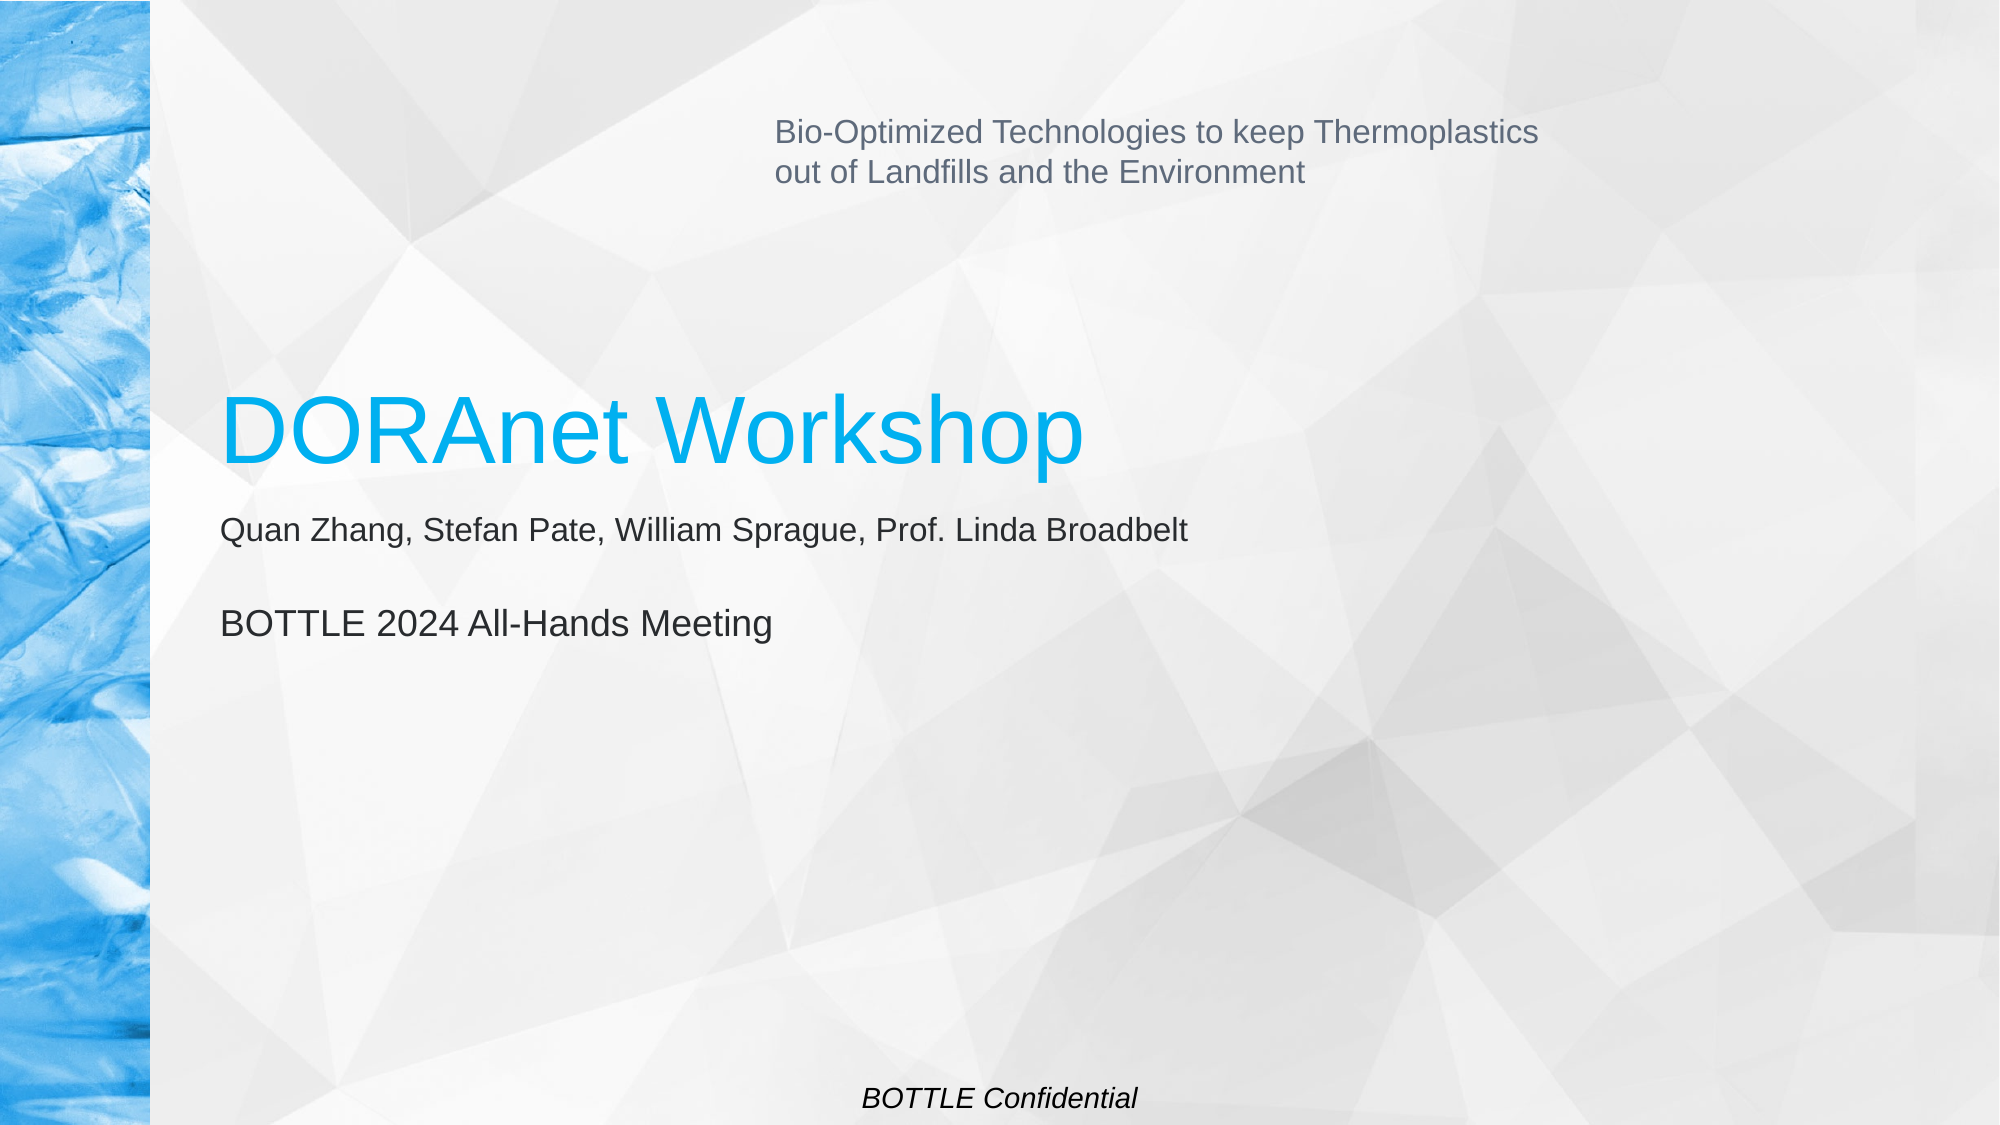

DORAnet Workshop
Quan Zhang, Stefan Pate, William Sprague, Prof. Linda Broadbelt
BOTTLE 2024 All-Hands Meeting
BOTTLE Confidential